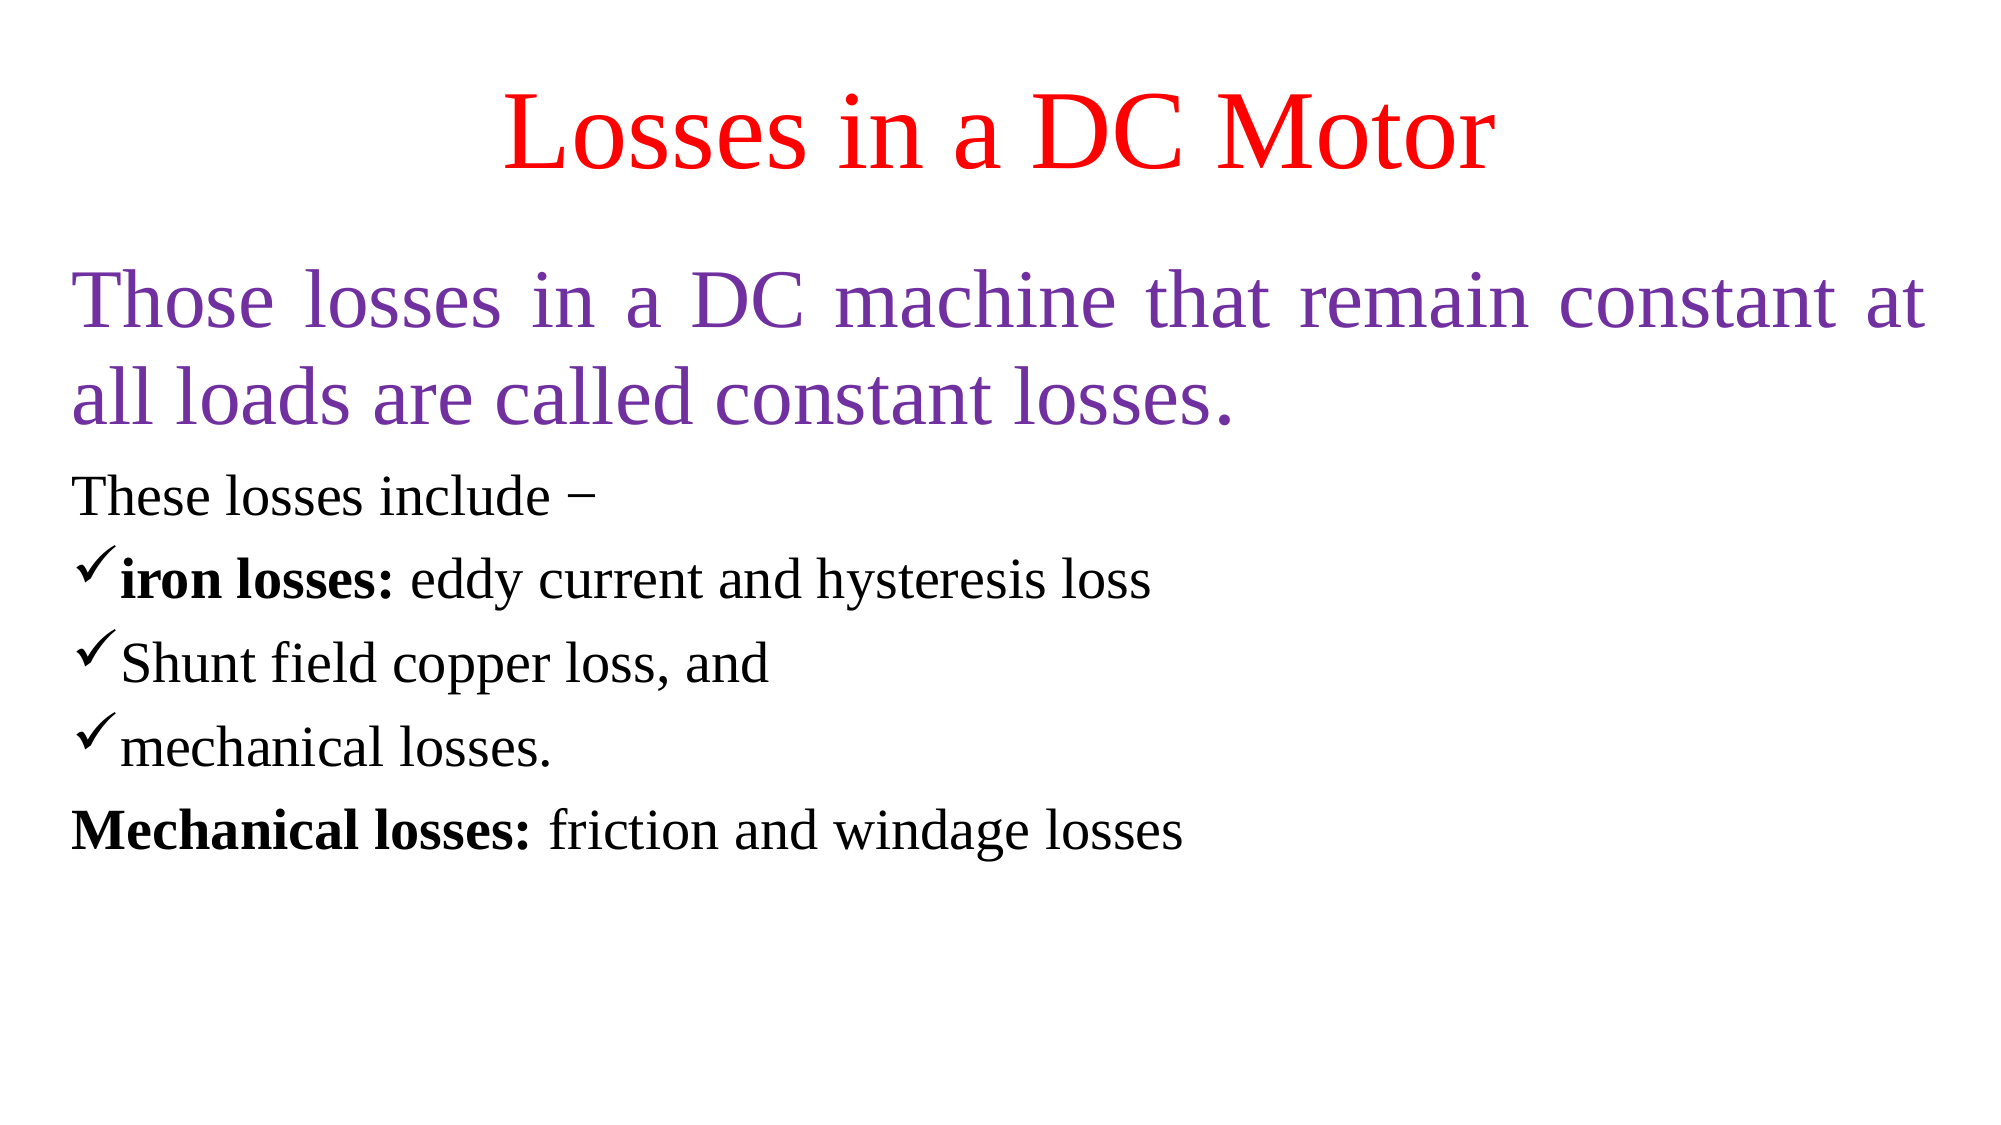

# Losses in a DC Motor
Those losses in a DC machine that remain constant at all loads are called constant losses.
These losses include −
iron losses: eddy current and hysteresis loss
Shunt field copper loss, and
mechanical losses.
Mechanical losses: friction and windage losses